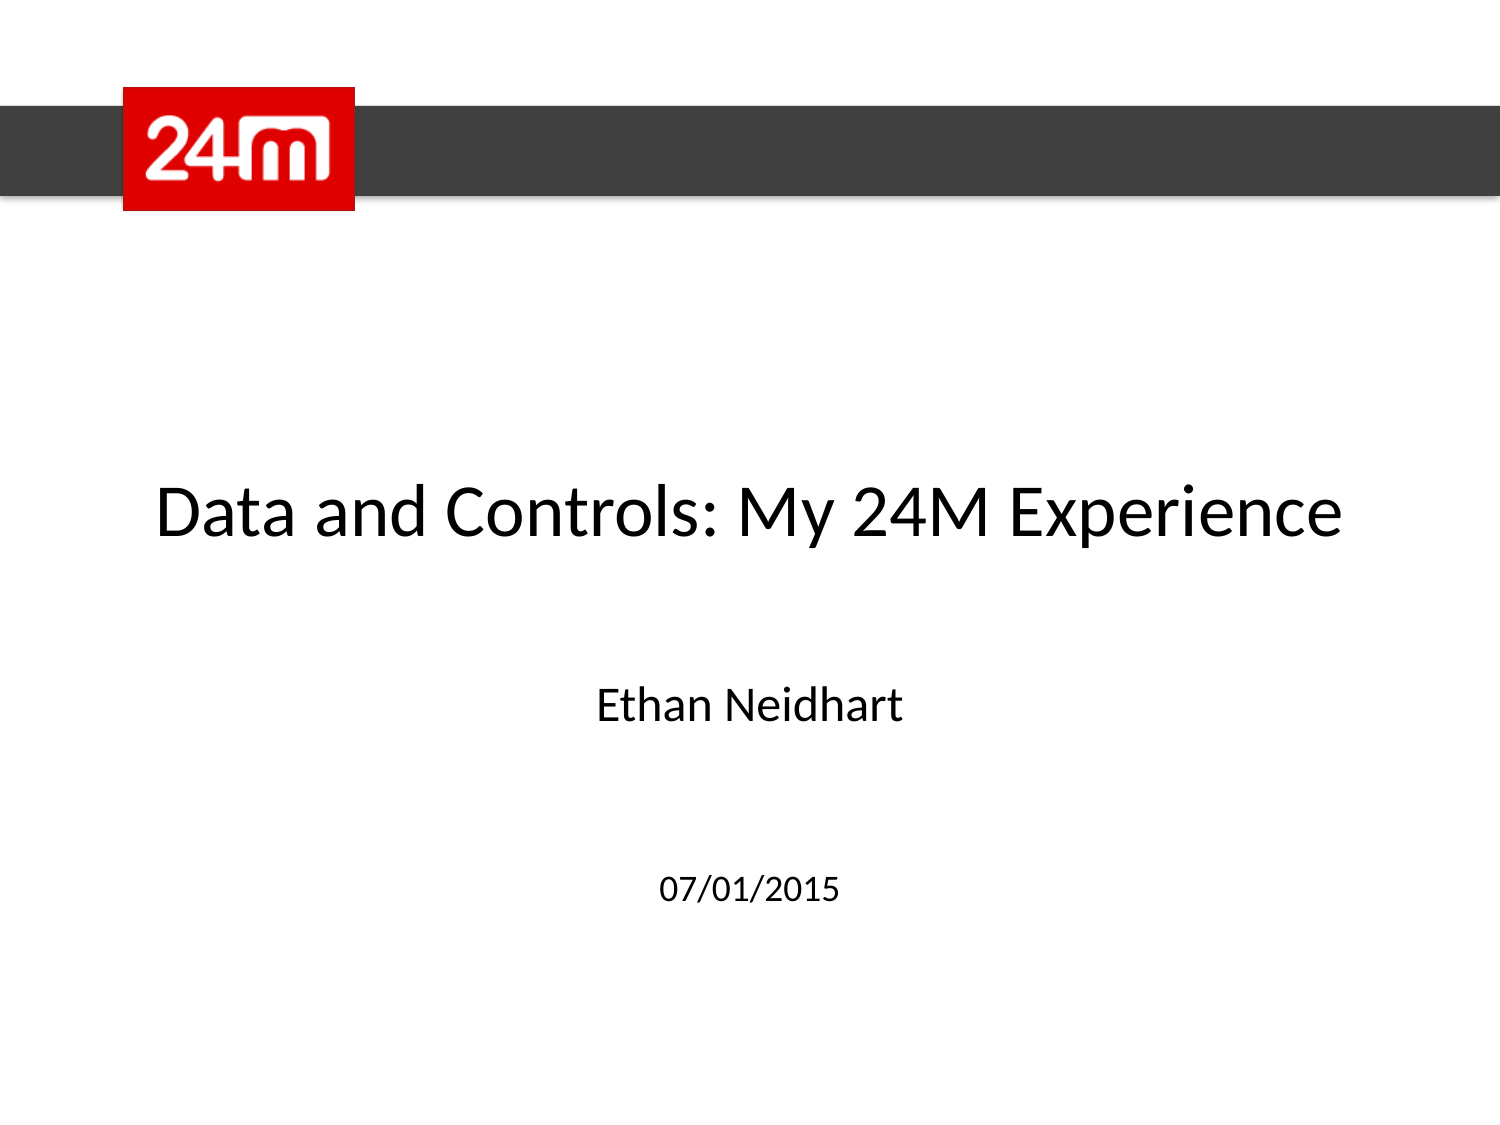

Data and Controls: My 24M Experience
Ethan Neidhart
07/01/2015